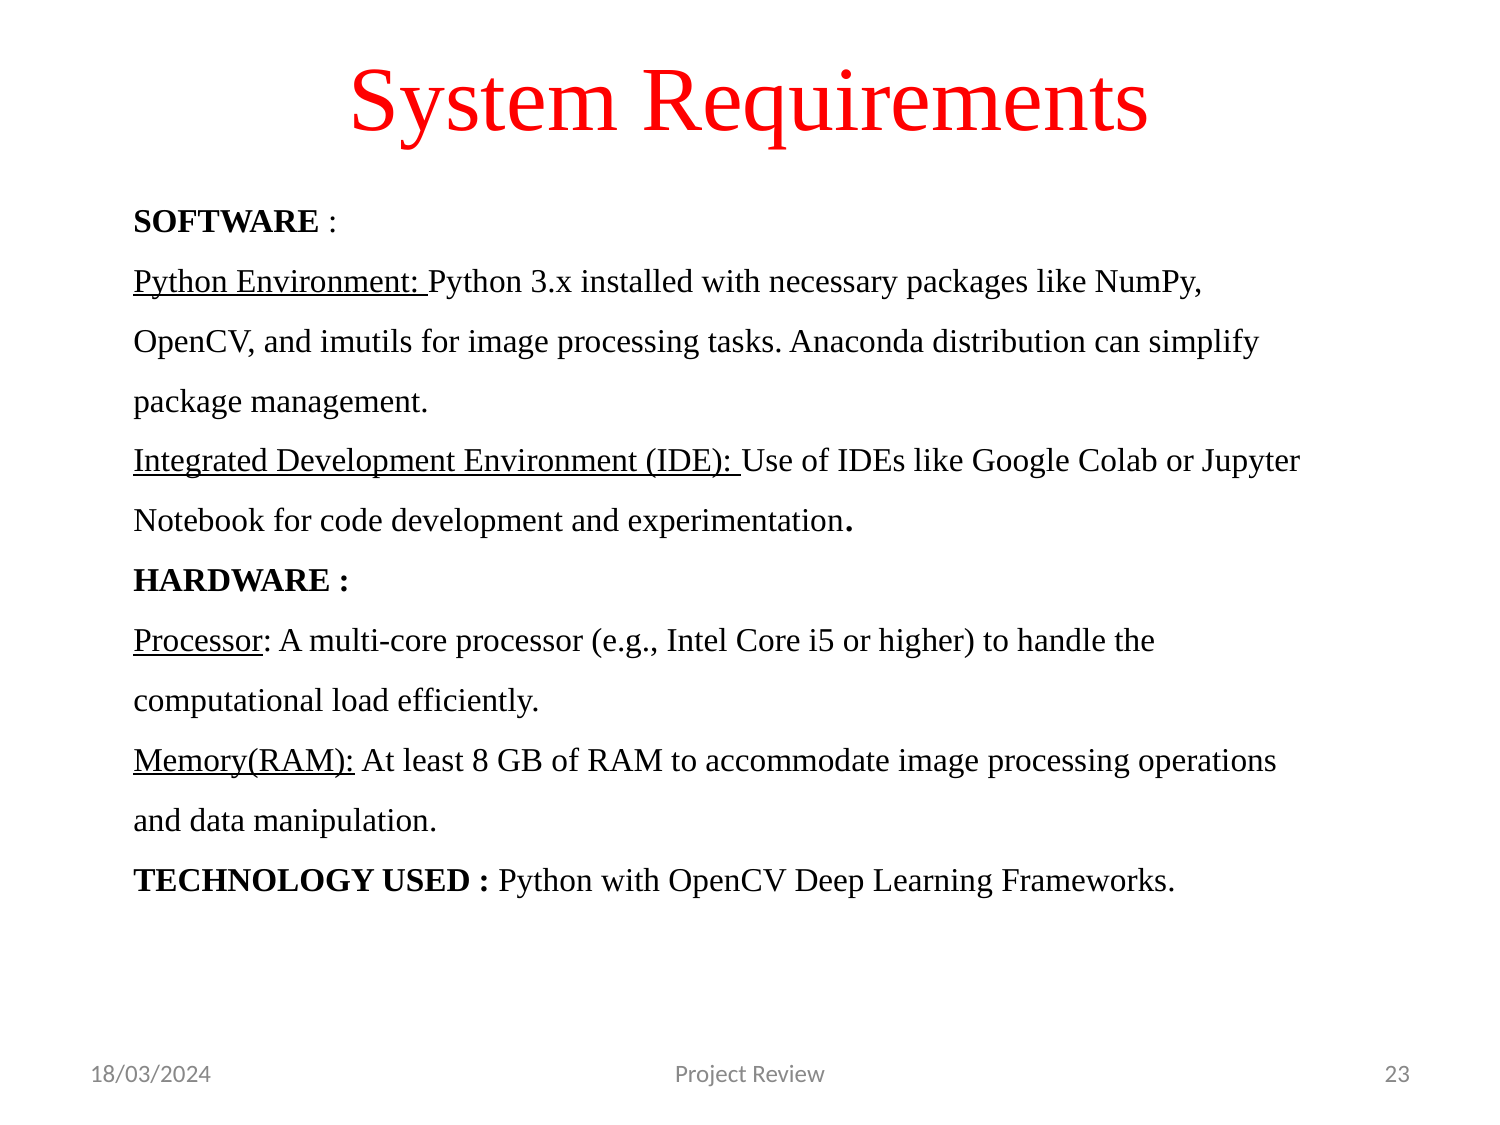

# System Requirements
SOFTWARE :
Python Environment: Python 3.x installed with necessary packages like NumPy, OpenCV, and imutils for image processing tasks. Anaconda distribution can simplify package management.
Integrated Development Environment (IDE): Use of IDEs like Google Colab or Jupyter Notebook for code development and experimentation.
HARDWARE :
Processor: A multi-core processor (e.g., Intel Core i5 or higher) to handle the computational load efficiently.
Memory(RAM): At least 8 GB of RAM to accommodate image processing operations and data manipulation.
TECHNOLOGY USED : Python with OpenCV Deep Learning Frameworks.
18/03/2024
Project Review
23